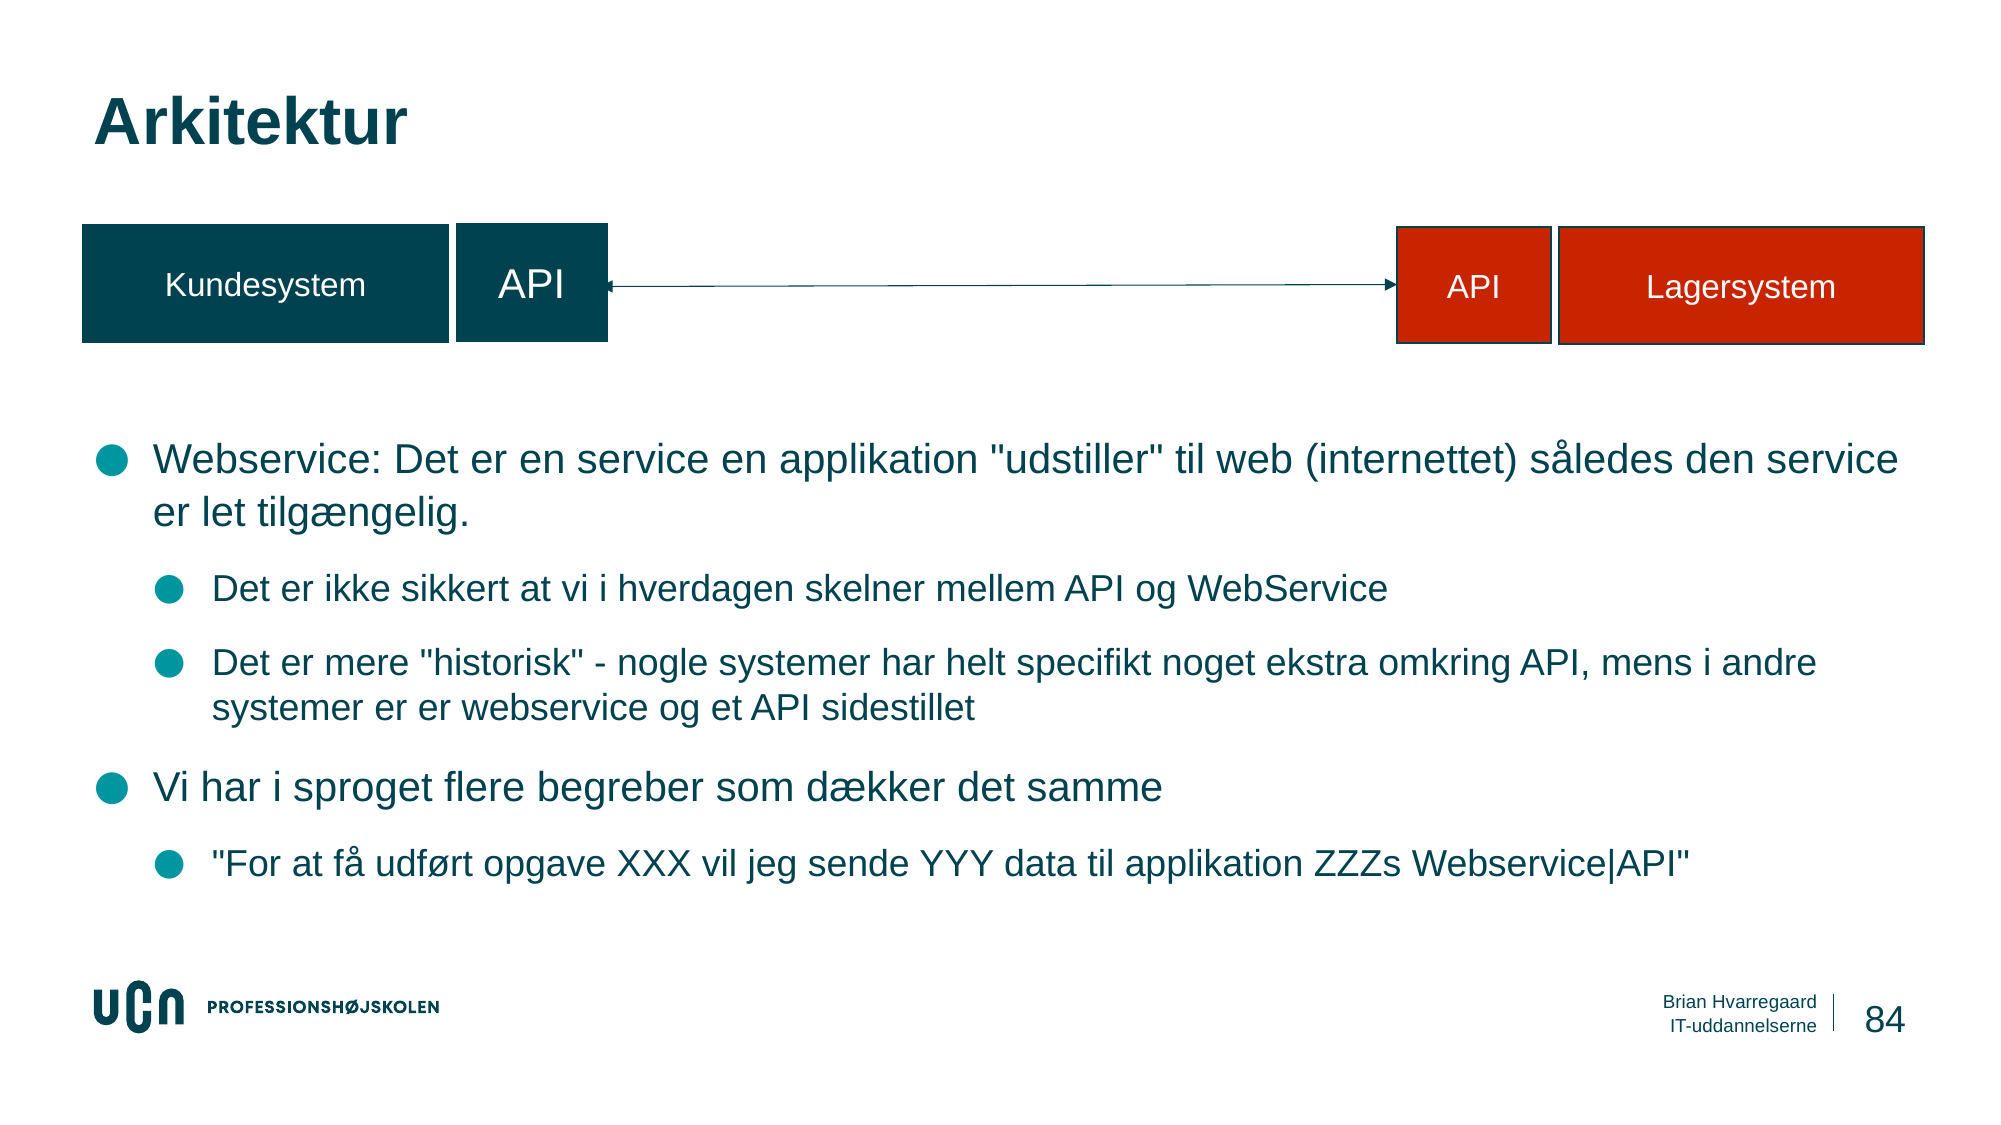

# Arkitektur
API
Kundesystem
Lagersystem
API
Webservice: Det er en service en applikation "udstiller" til web (internettet) således den service er let tilgængelig.
Det er ikke sikkert at vi i hverdagen skelner mellem API og WebService
Det er mere "historisk" - nogle systemer har helt specifikt noget ekstra omkring API, mens i andre systemer er er webservice og et API sidestillet
Vi har i sproget flere begreber som dækker det samme
"For at få udført opgave XXX vil jeg sende YYY data til applikation ZZZs Webservice|API"
84